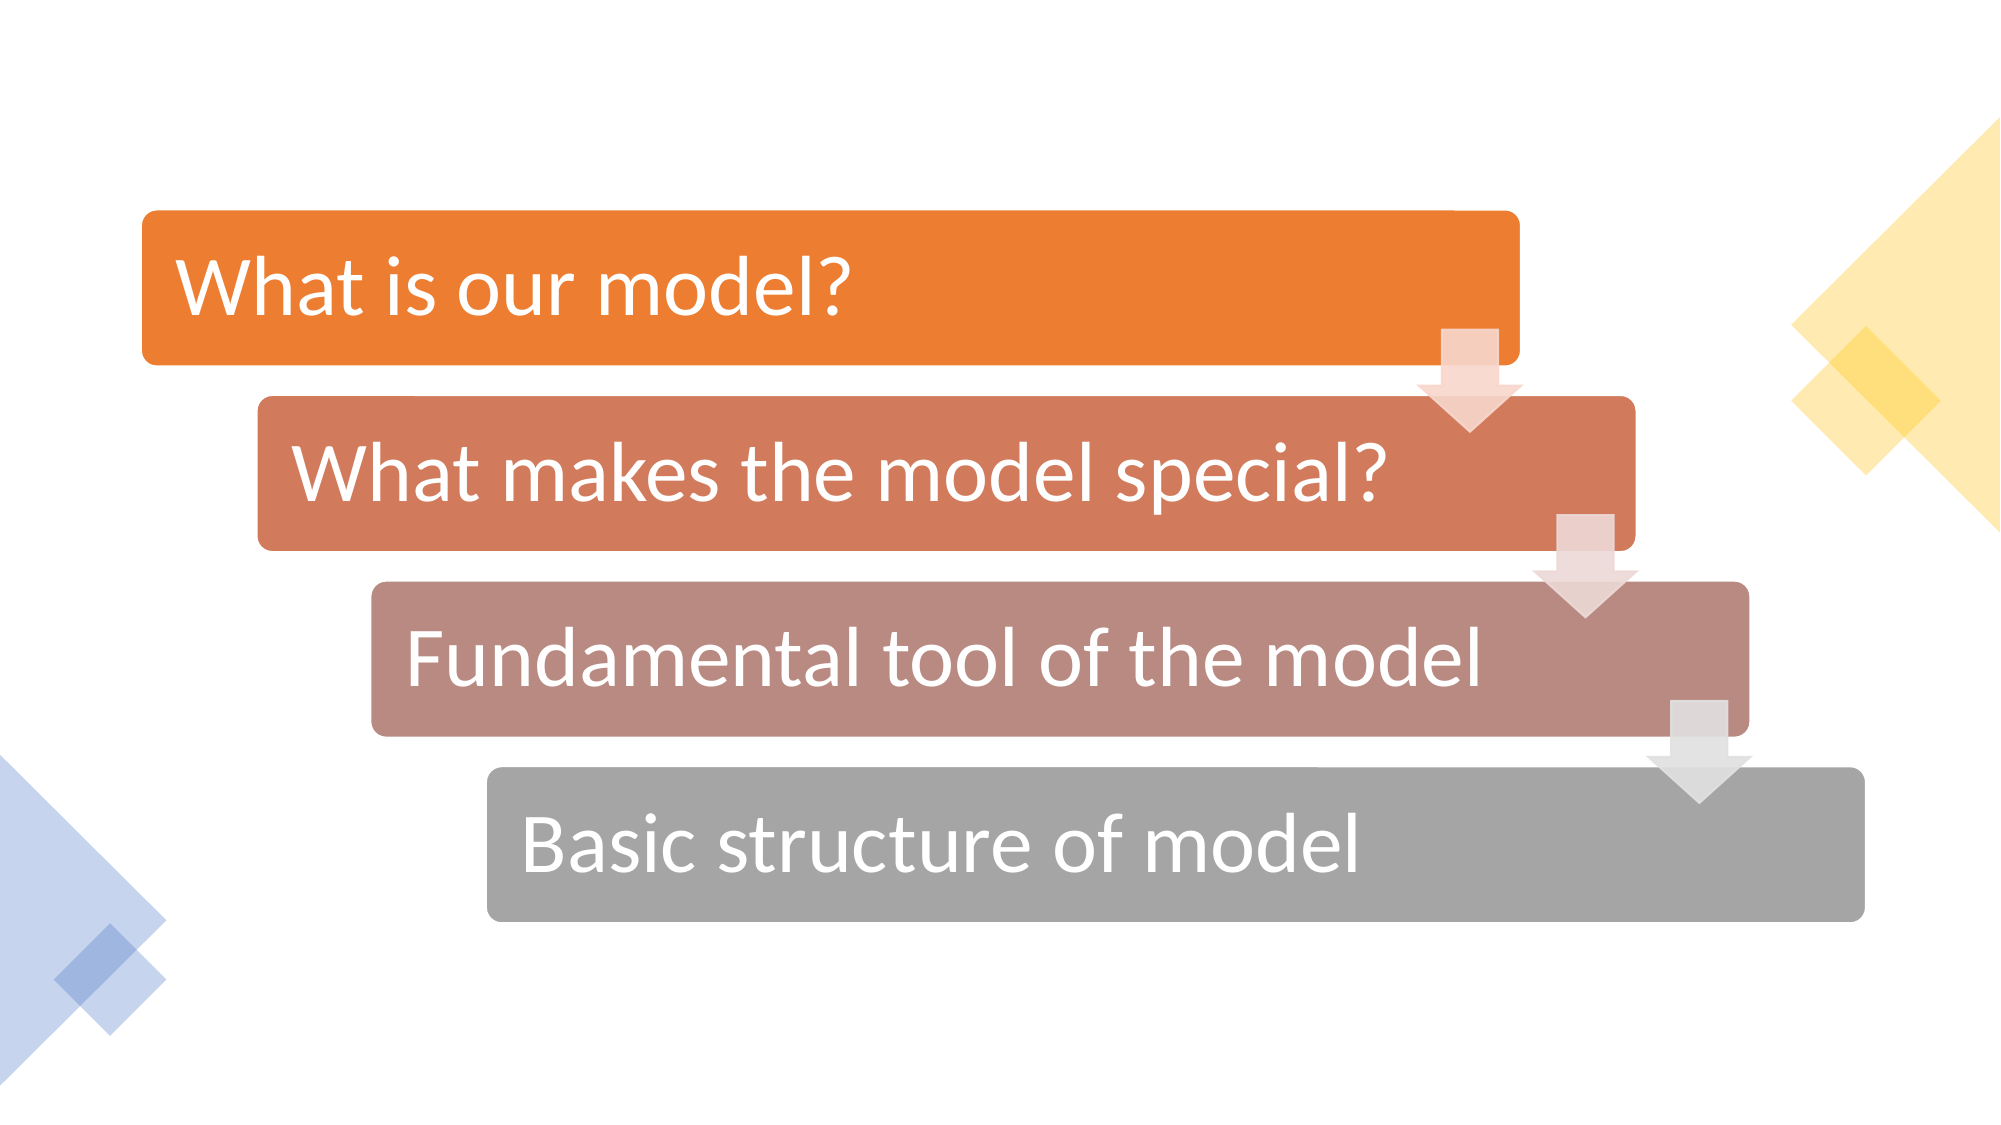

What is our model?
What makes the model special?
Fundamental tool of the model
Basic structure of model